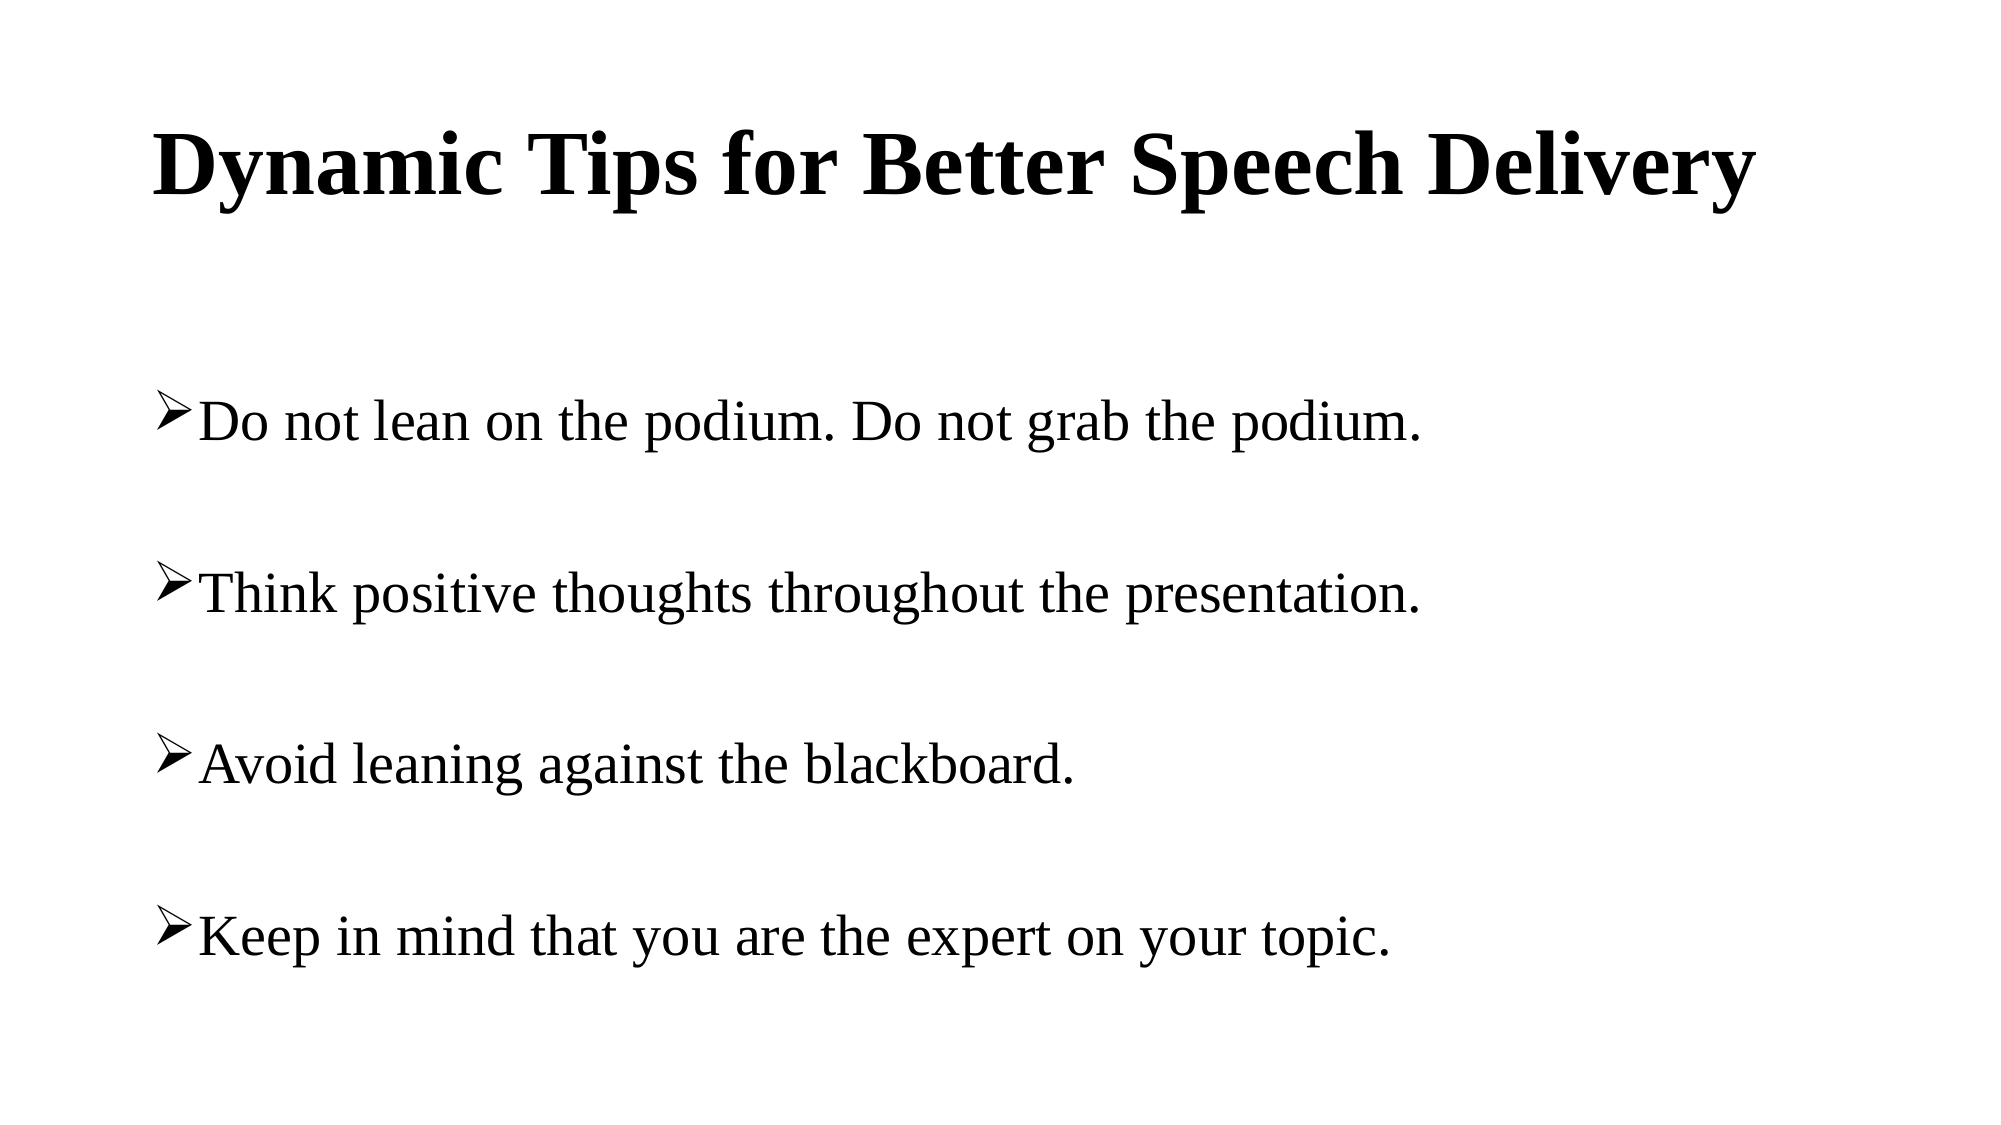

# Dynamic Tips for Better Speech Delivery
Do not lean on the podium. Do not grab the podium.

Think positive thoughts throughout the presentation.

Avoid leaning against the blackboard.

Keep in mind that you are the expert on your topic.